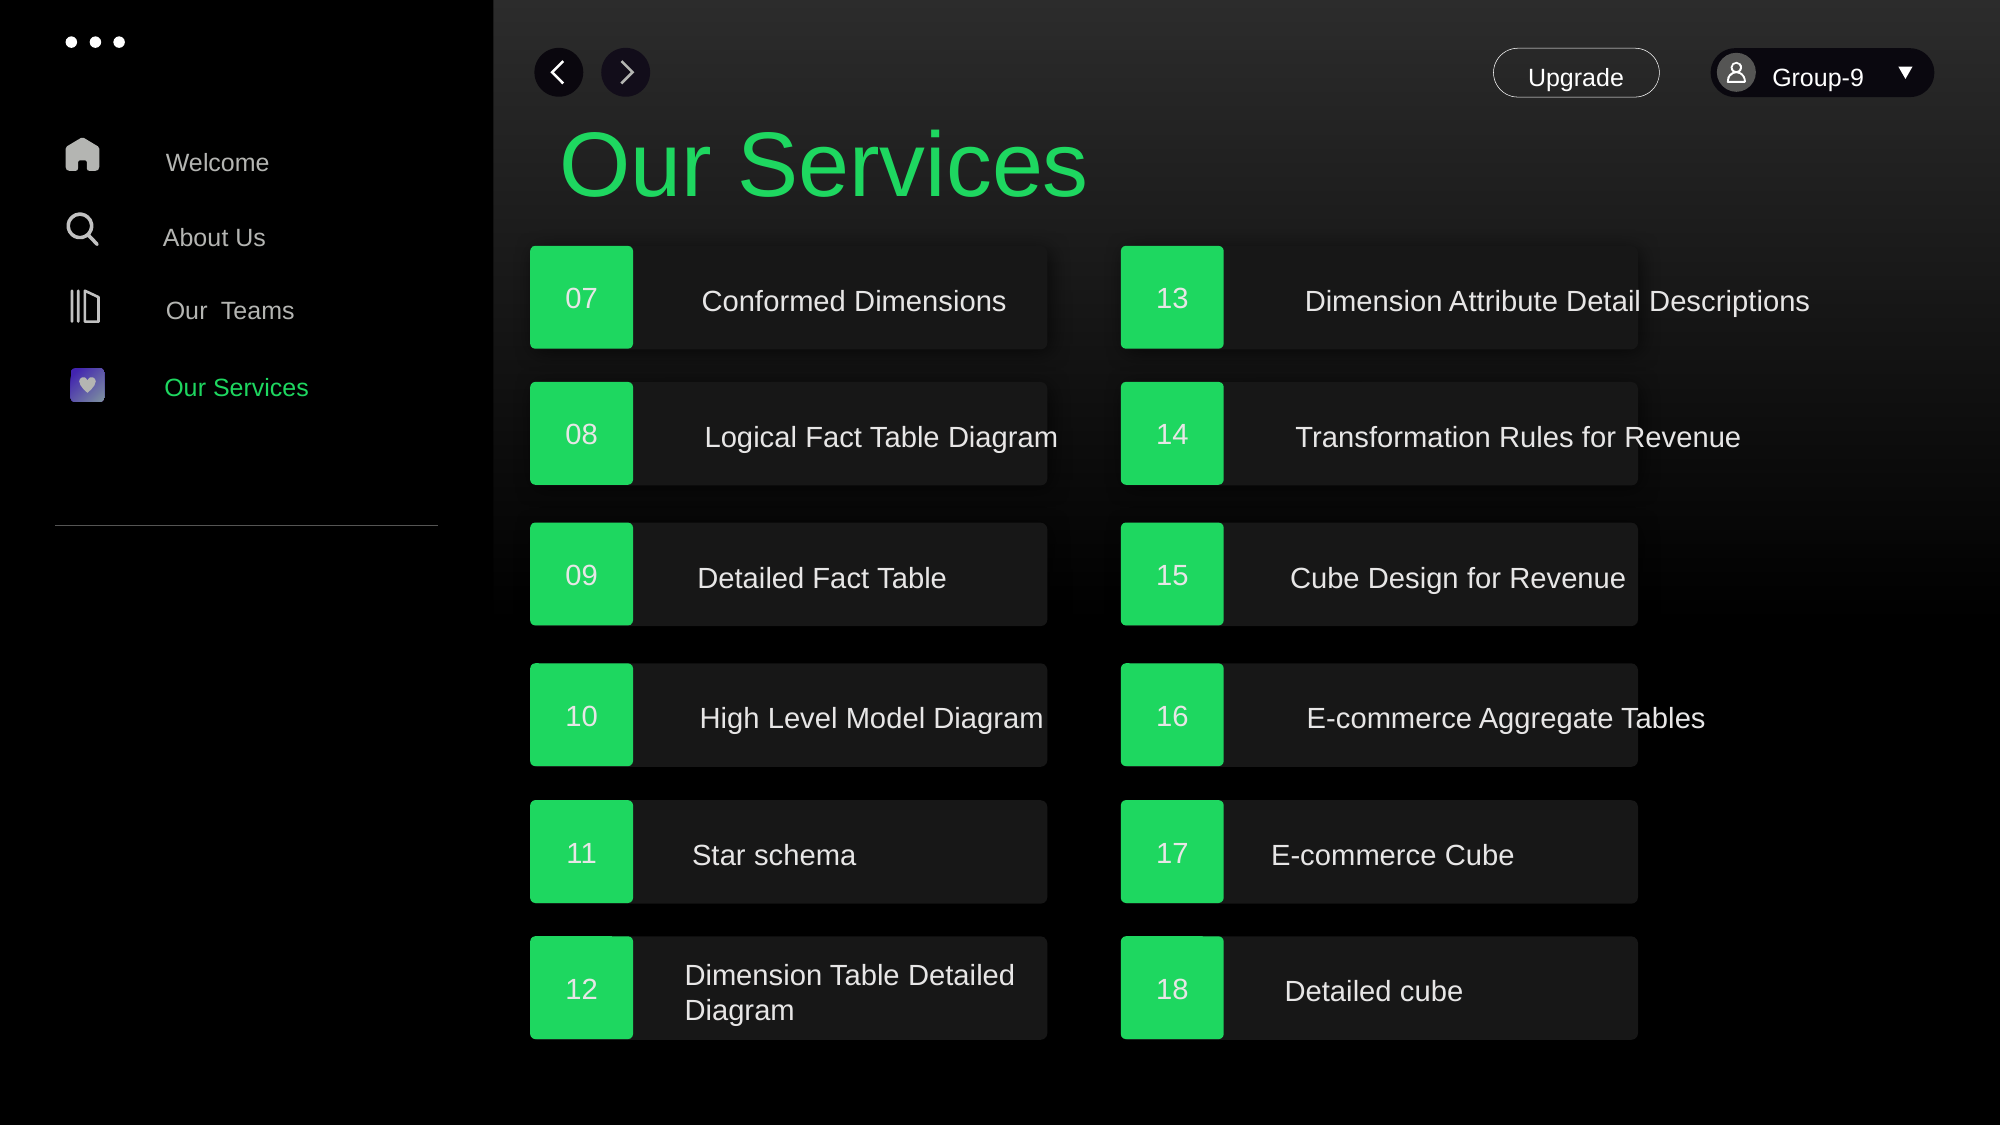

Upgrade

Group-9

Our Services

Welcome

About Us

07
13
Conformed Dimensions

Dimension Attribute Detail Descriptions

Our  Teams

Our Services

08
14
Logical Fact Table Diagram
Transformation Rules for Revenue

09
15
Detailed Fact Table
Cube Design for Revenue

10
16
High Level Model Diagram
E-commerce Aggregate Tables

11
17
Star schema
E-commerce Cube

Dimension Table Detailed
Diagram
12
18
Detailed cube